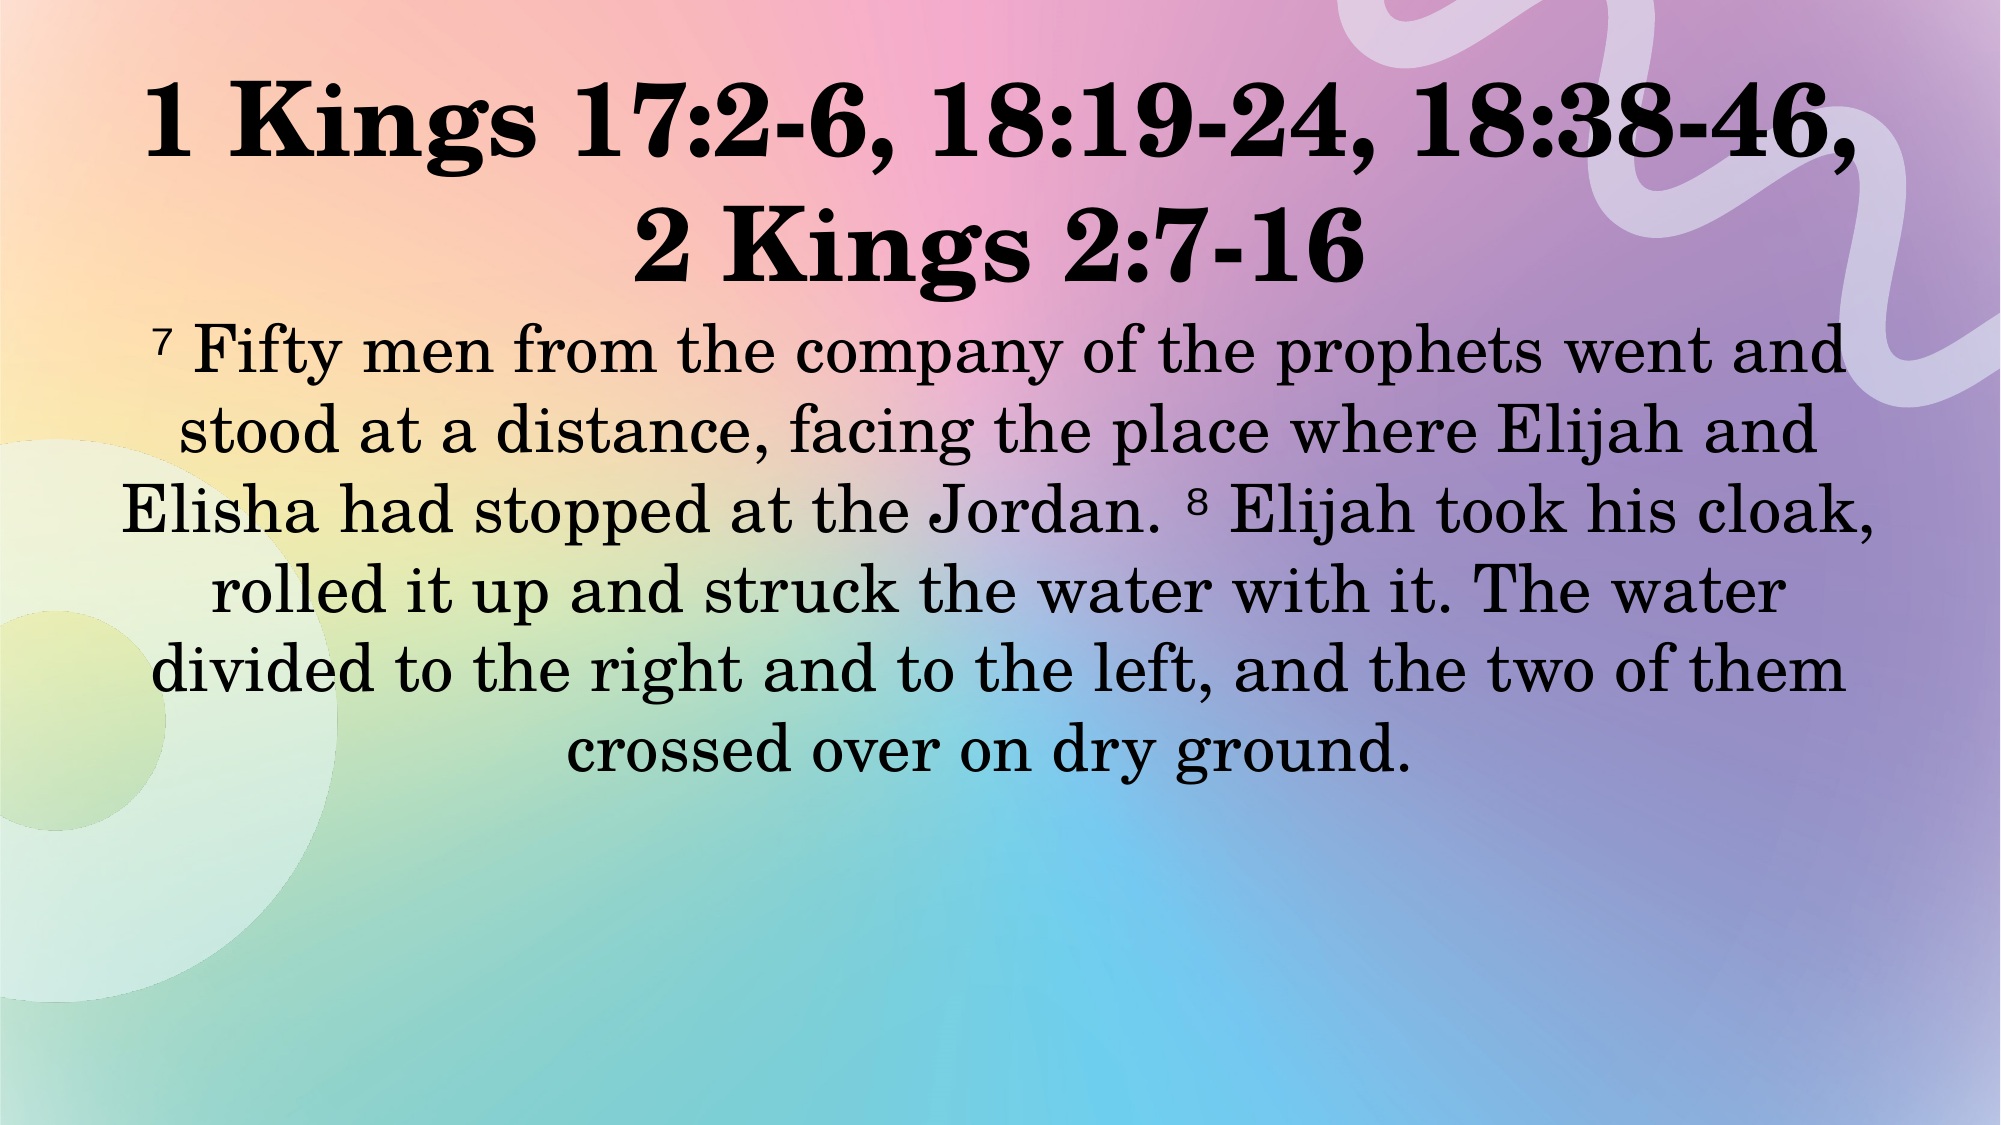

1 Kings 17:2-6, 18:19-24, 18:38-46, 2 Kings 2:7-16
⁷ Fifty men from the company of the prophets went and stood at a distance, facing the place where Elijah and Elisha had stopped at the Jordan. ⁸ Elijah took his cloak, rolled it up and struck the water with it. The water divided to the right and to the left, and the two of them crossed over on dry ground.